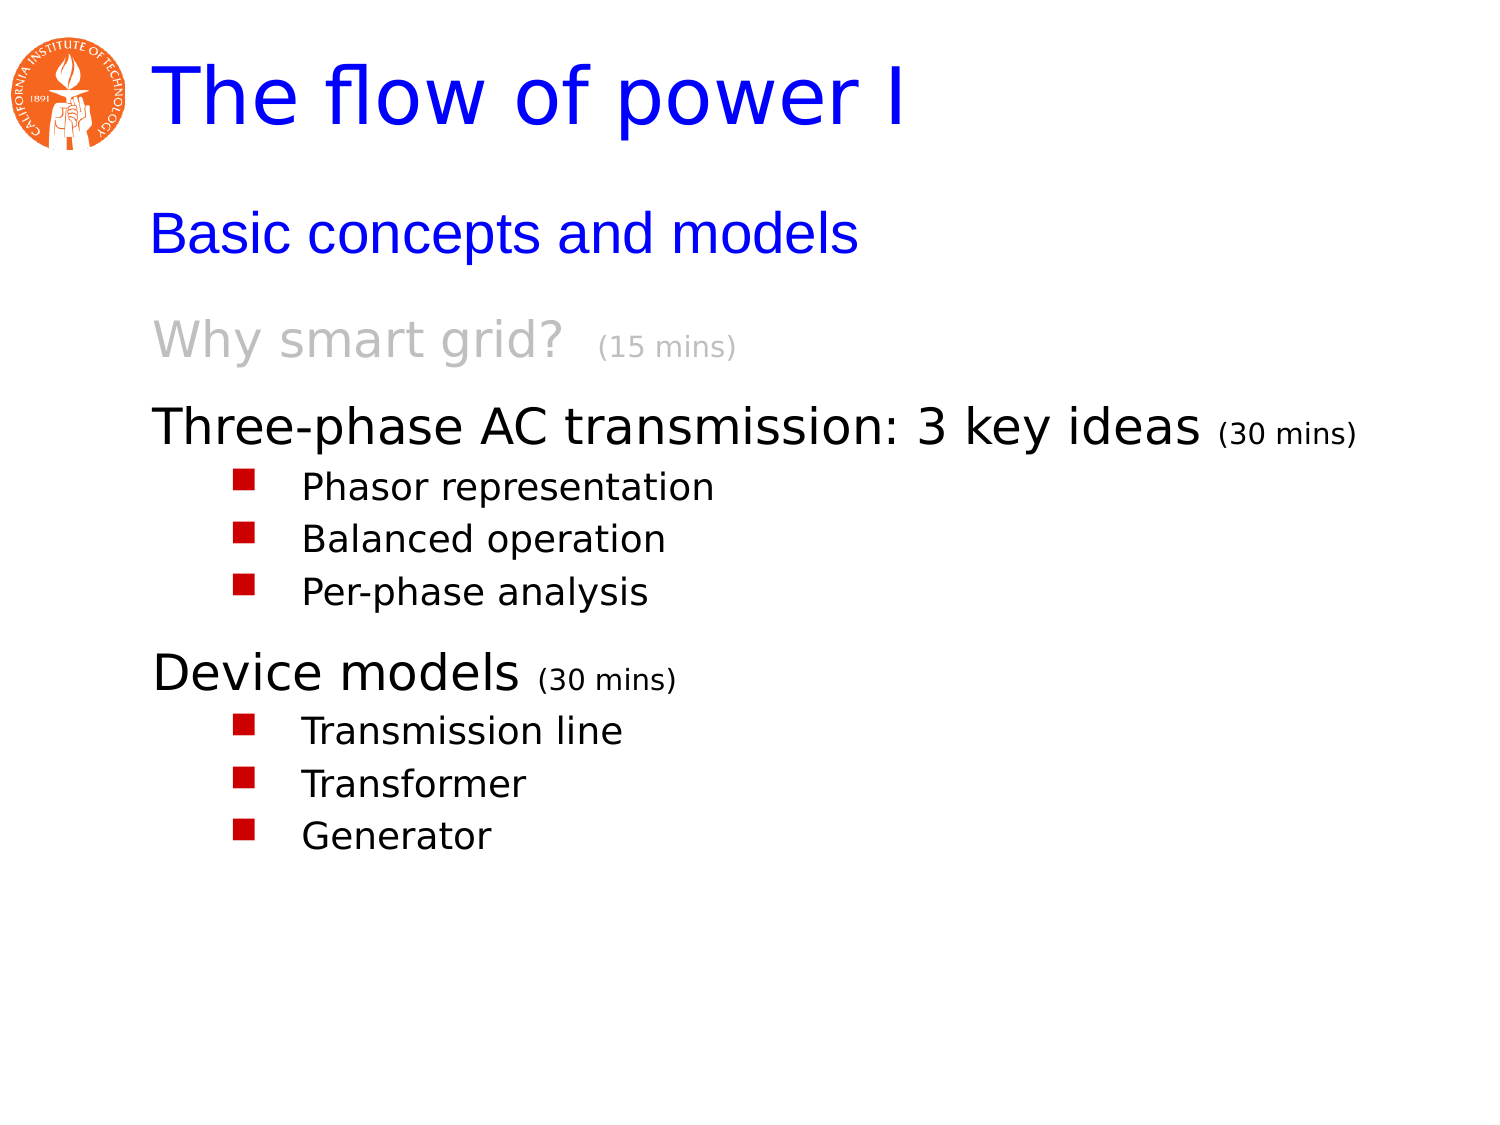

# The flow of power I
Basic concepts and models
Why smart grid?  (15 mins)

Three-phase AC transmission: 3 key ideas (30 mins)
Phasor representation
Balanced operation
Per-phase analysis

Device models (30 mins)
Transmission line
Transformer
Generator